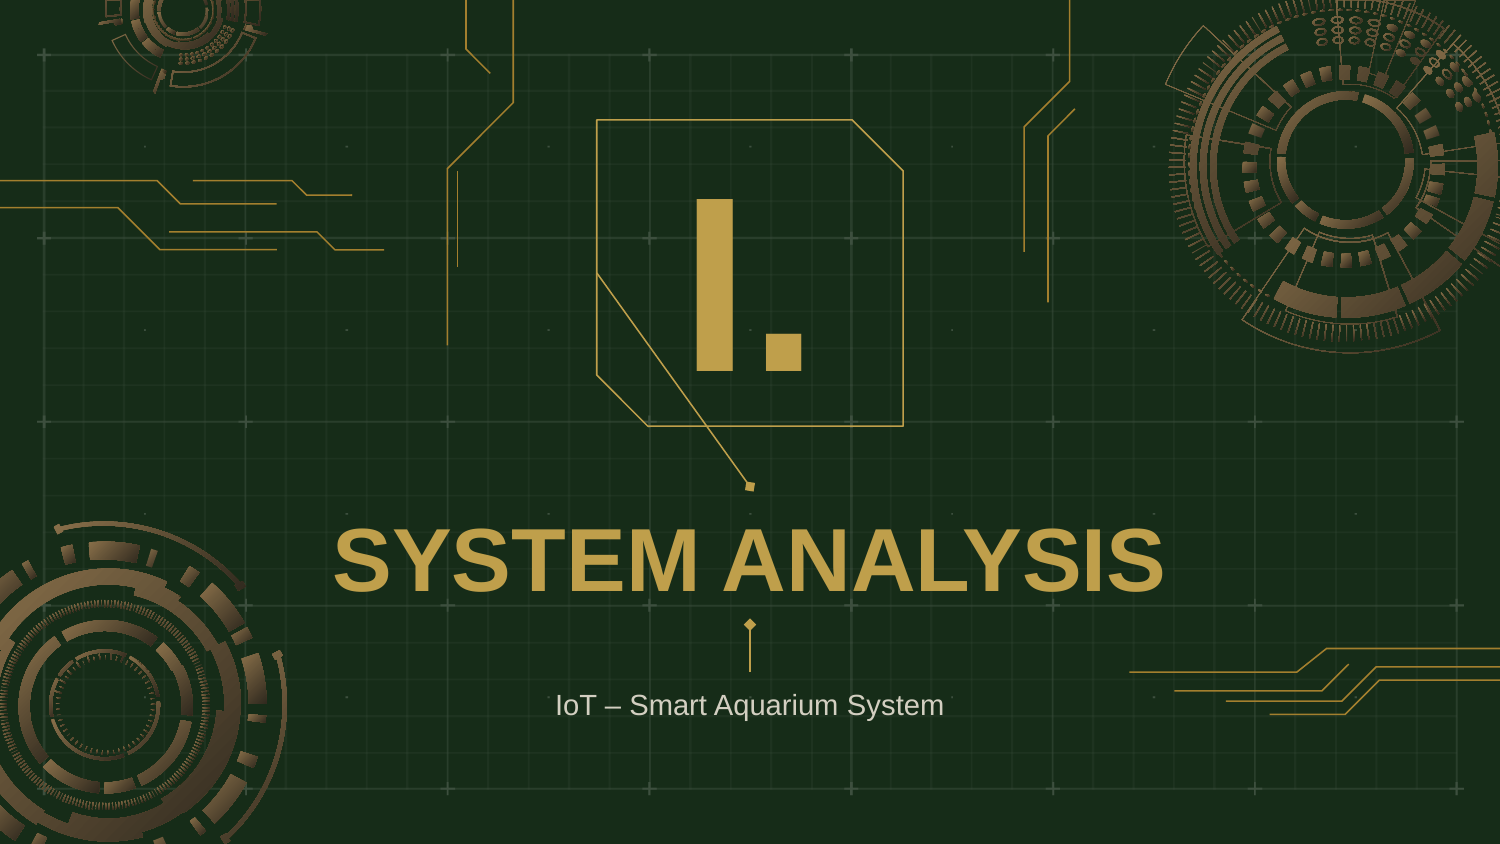

I.

# SYSTEM ANALYSIS
IoT – Smart Aquarium System